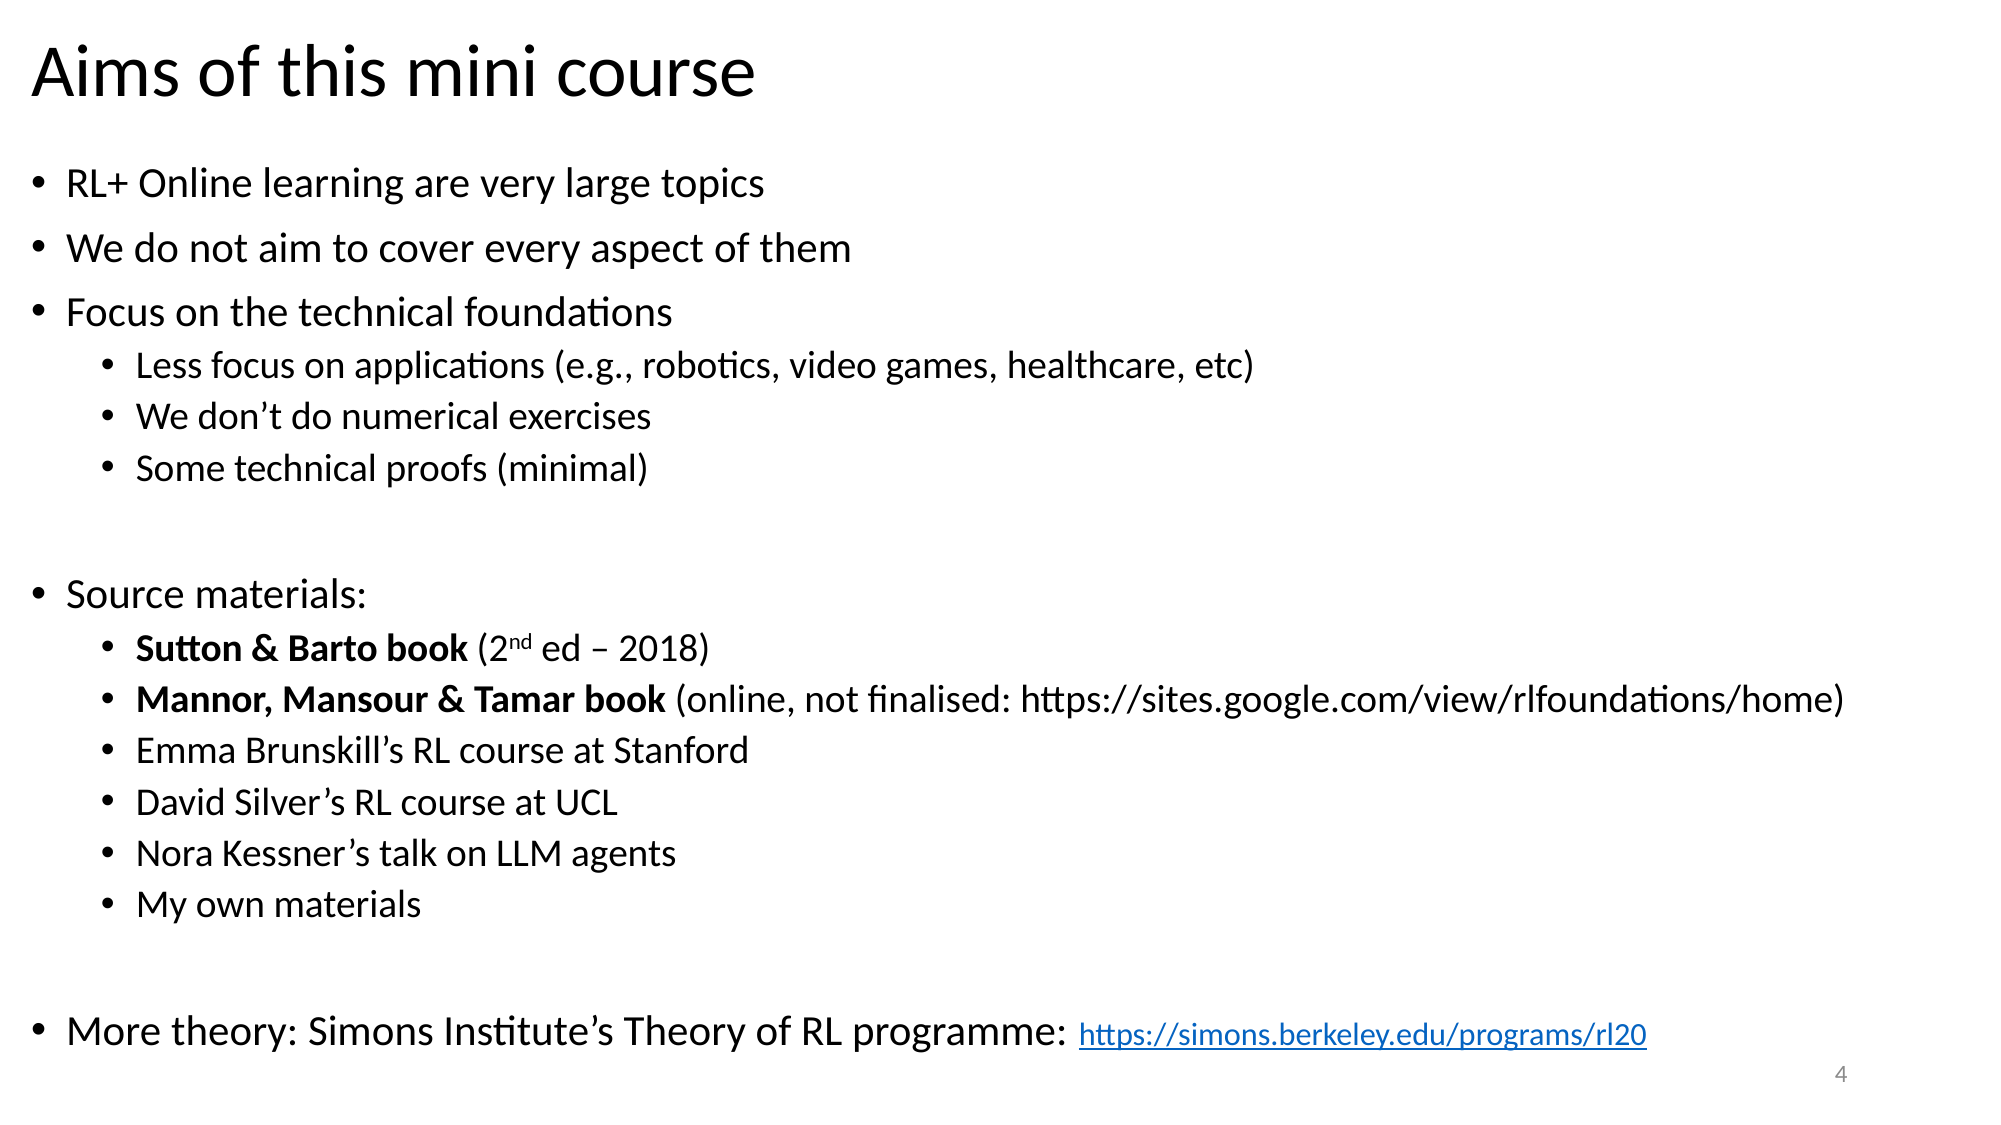

# Aims of this mini course
RL+ Online learning are very large topics
We do not aim to cover every aspect of them
Focus on the technical foundations
Less focus on applications (e.g., robotics, video games, healthcare, etc)
We don’t do numerical exercises
Some technical proofs (minimal)

Source materials:
Sutton & Barto book (2nd ed – 2018)
Mannor, Mansour & Tamar book (online, not finalised: https://sites.google.com/view/rlfoundations/home)
Emma Brunskill’s RL course at Stanford
David Silver’s RL course at UCL
Nora Kessner’s talk on LLM agents
My own materials

More theory: Simons Institute’s Theory of RL programme: https://simons.berkeley.edu/programs/rl20

4